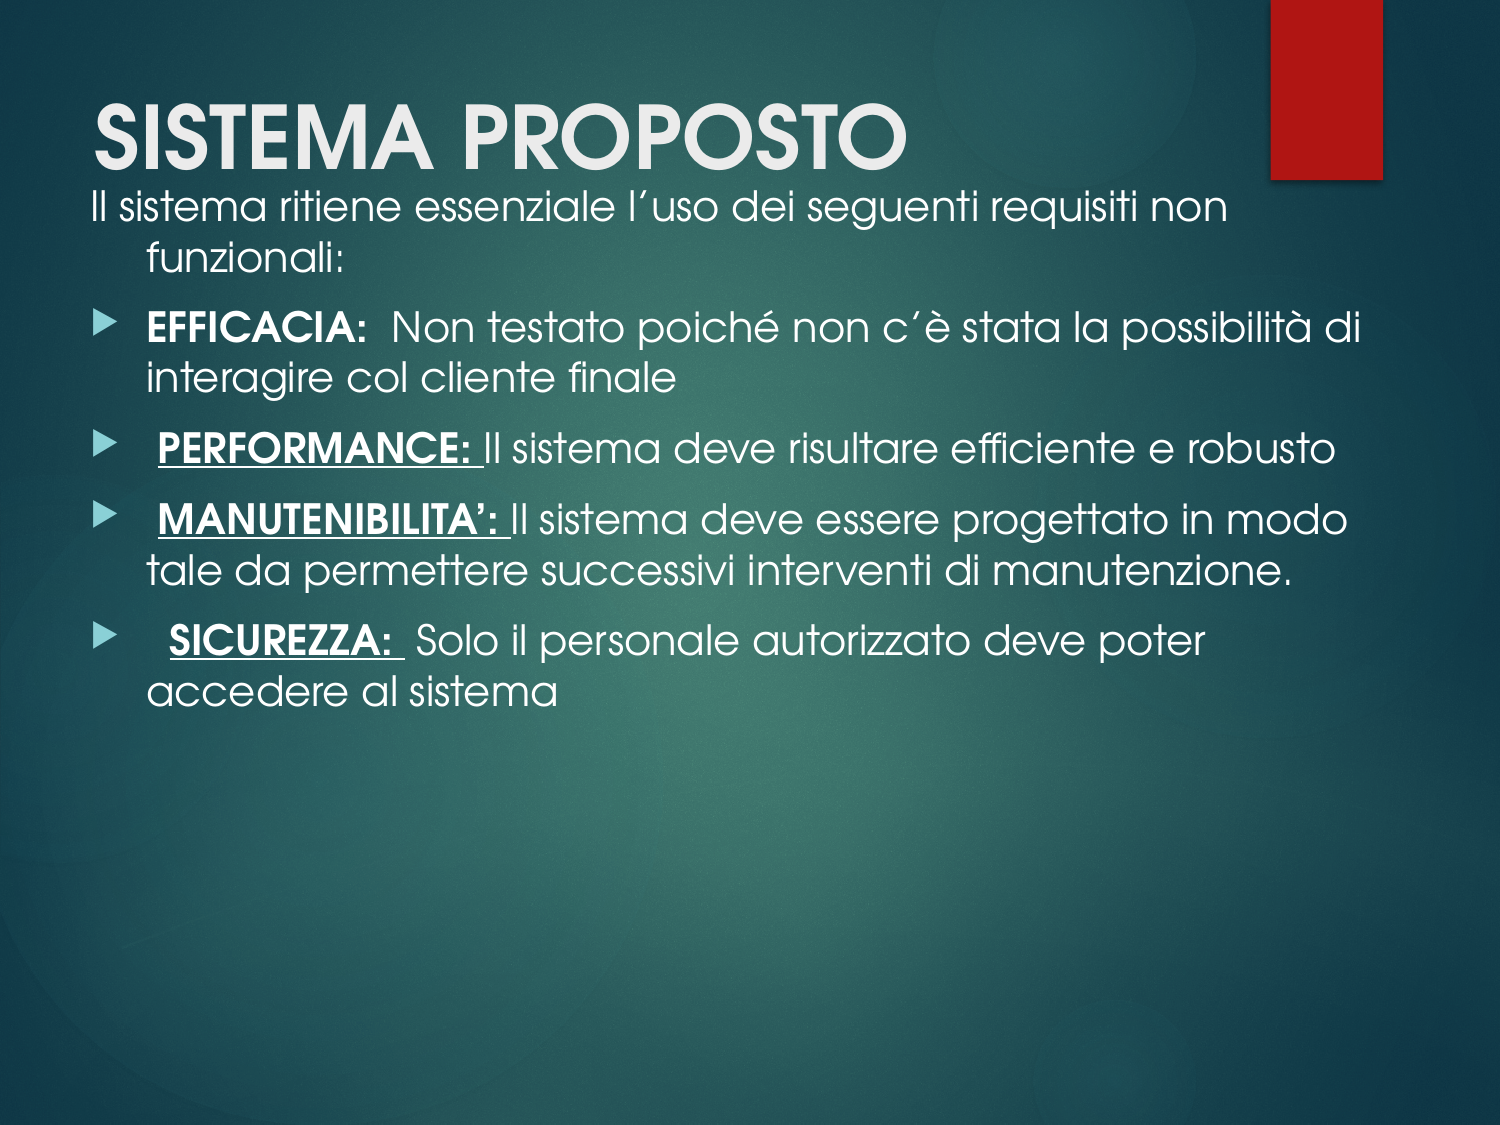

# Sistema Proposto
Il sistema ritiene essenziale l’uso dei seguenti requisiti non funzionali:
EFFICACIA:  Non testato poiché non c’è stata la possibilità di interagire col cliente finale
 PERFORMANCE: Il sistema deve risultare efficiente e robusto
 MANUTENIBILITA’: Il sistema deve essere progettato in modo tale da permettere successivi interventi di manutenzione.
  SICUREZZA:  Solo il personale autorizzato deve poter accedere al sistema